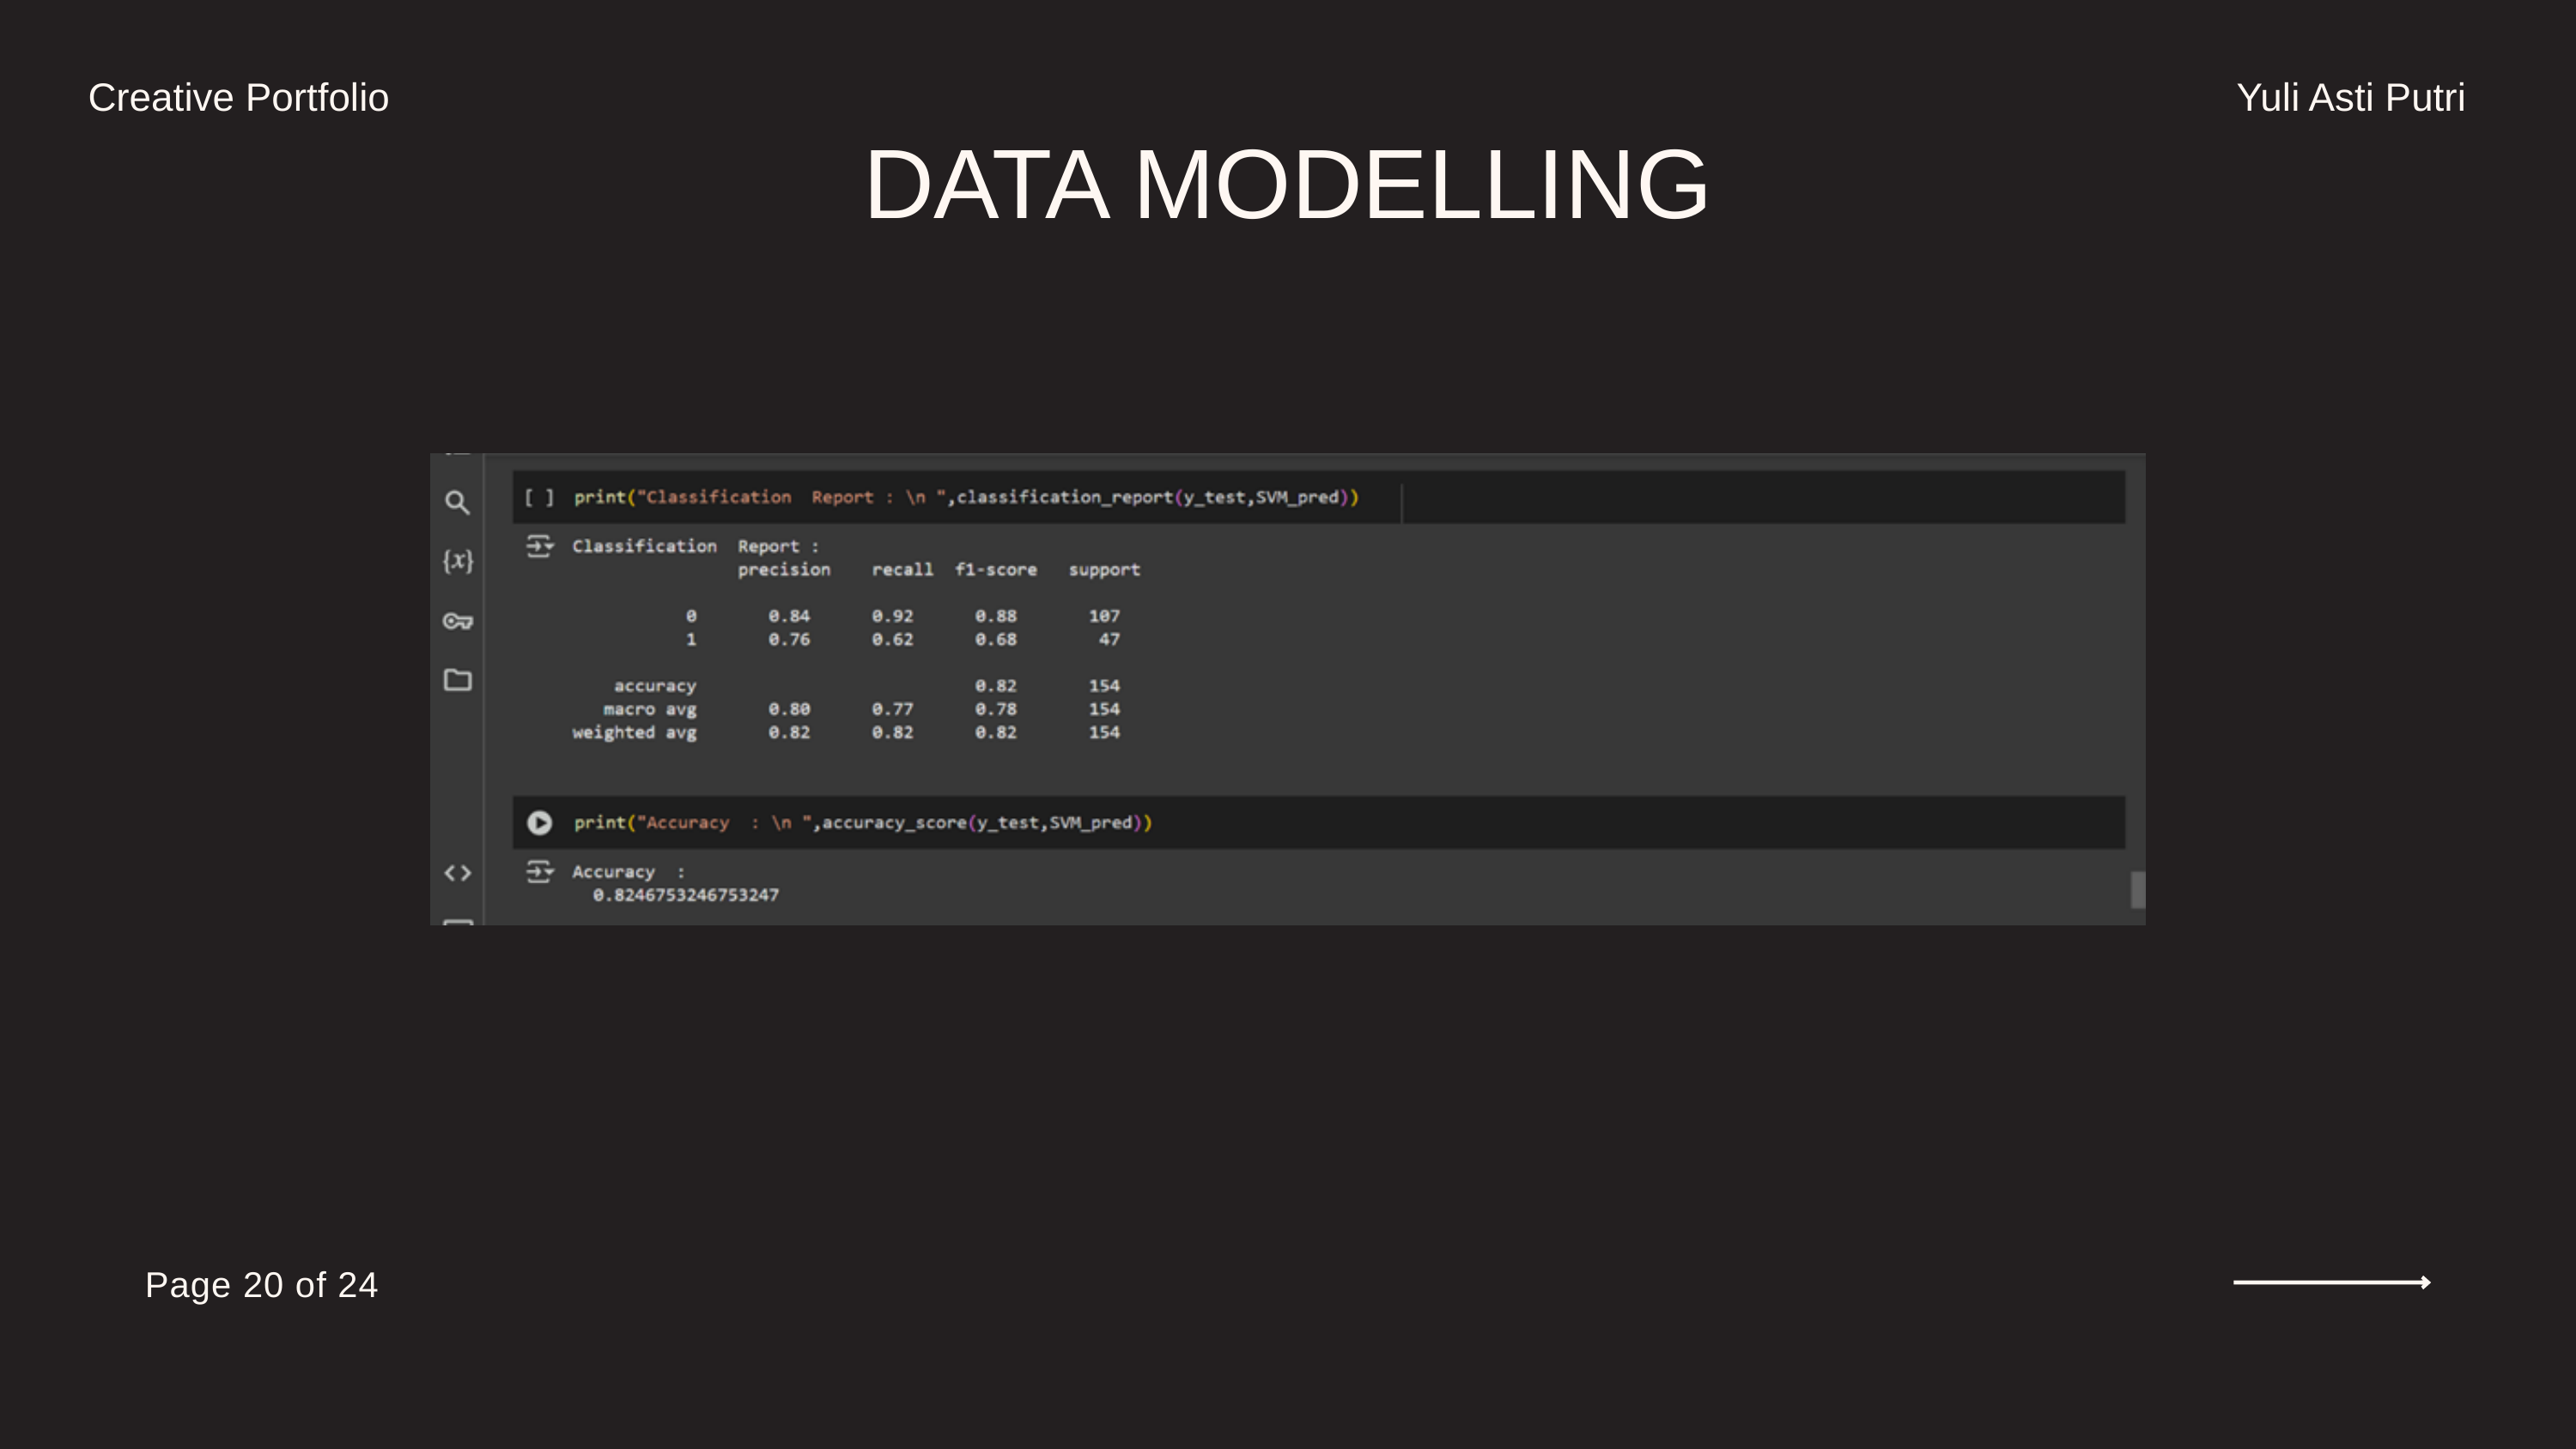

Creative Portfolio
Yuli Asti Putri
DATA MODELLING

Page 20 of 24